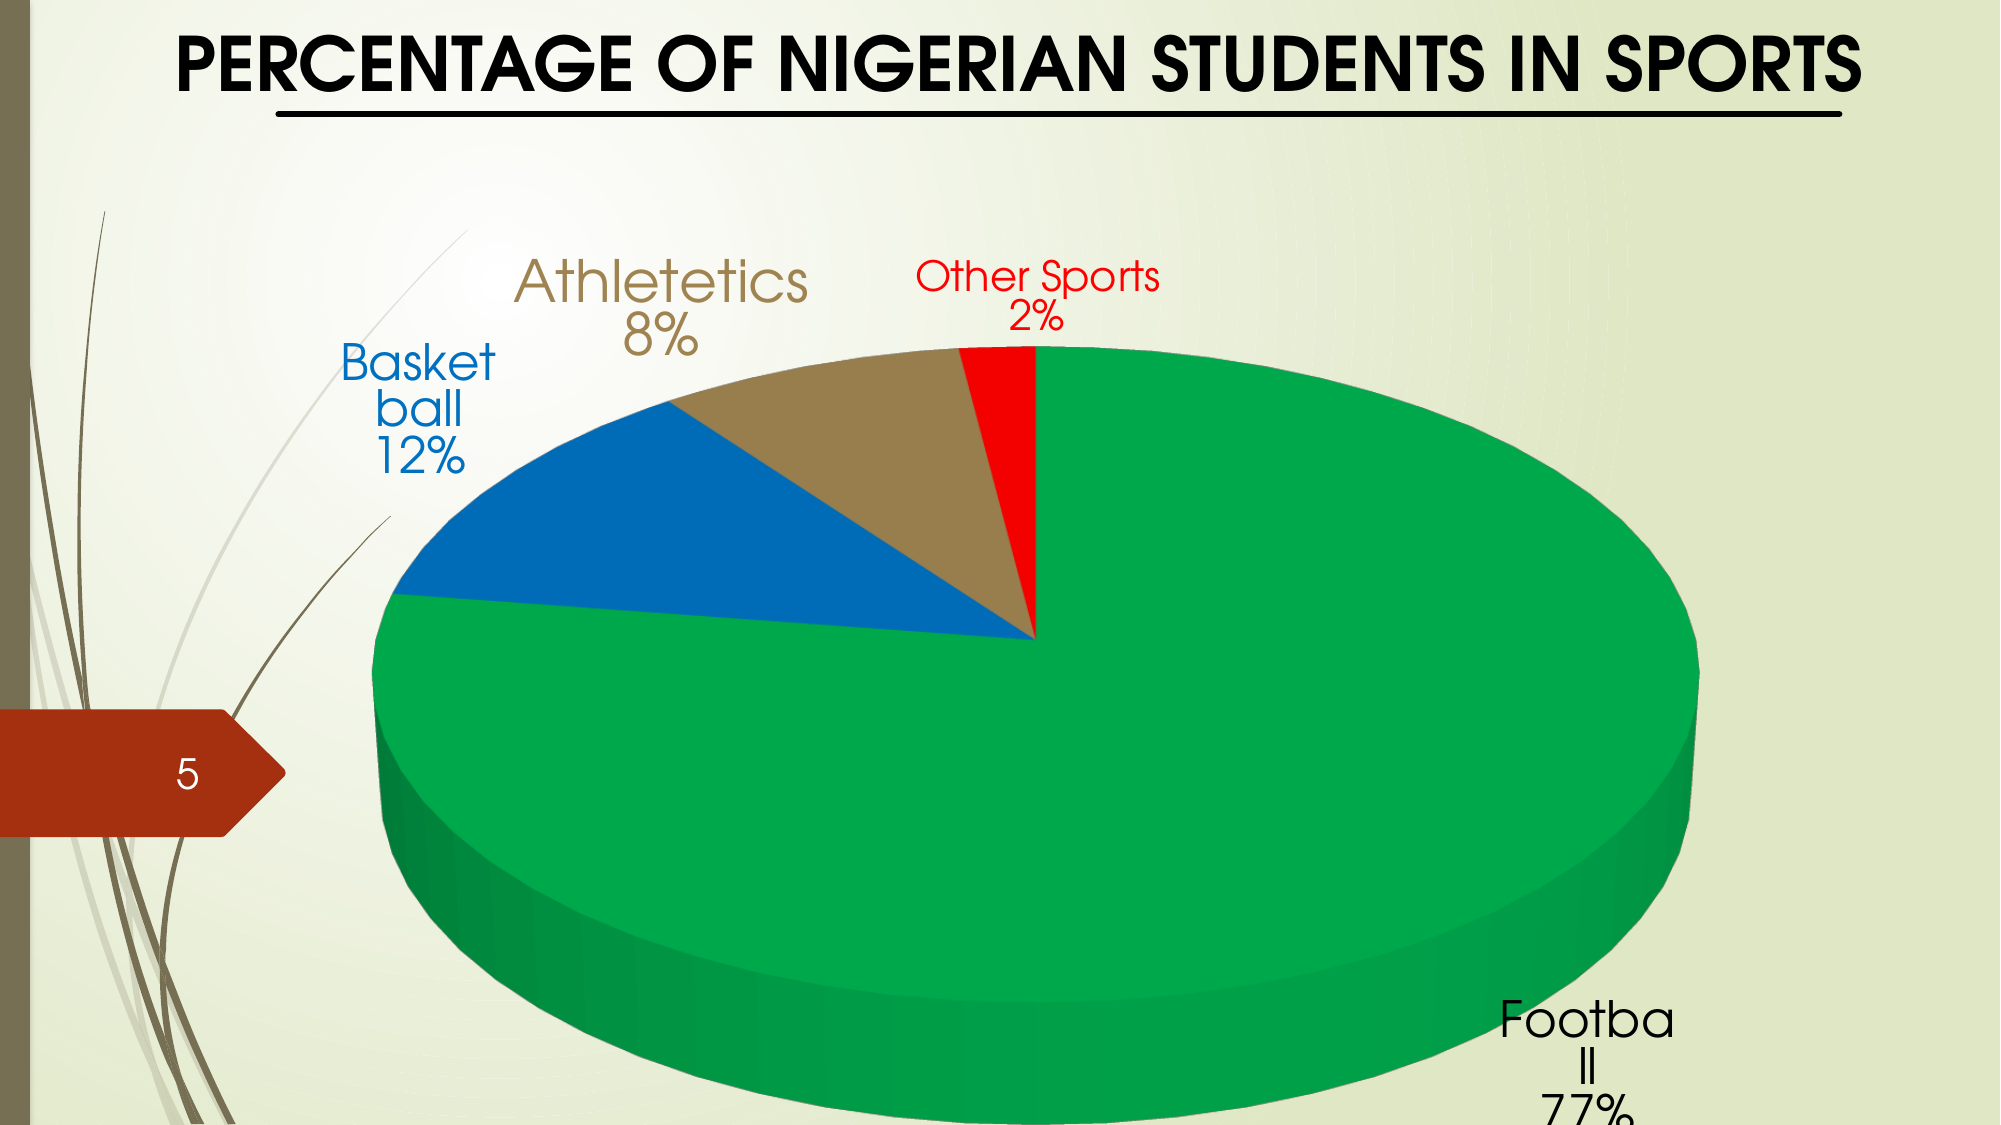

PERCENTAGE OF NIGERIAN STUDENTS IN SPORTS

[unsupported chart]

5